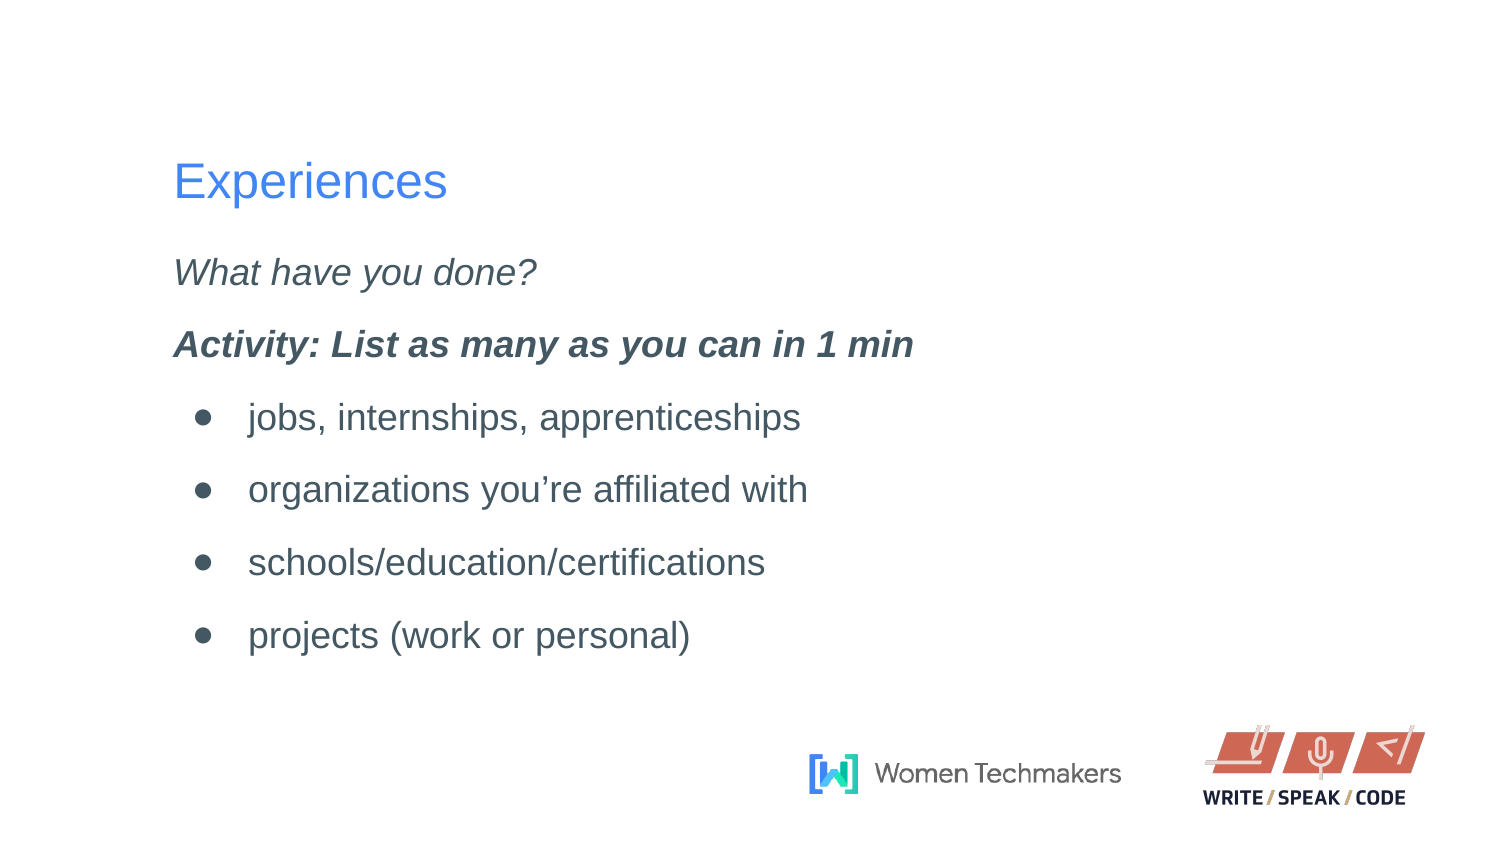

Experiences
What have you done?
Activity: List as many as you can in 1 min
jobs, internships, apprenticeships
organizations you’re affiliated with
schools/education/certifications
projects (work or personal)